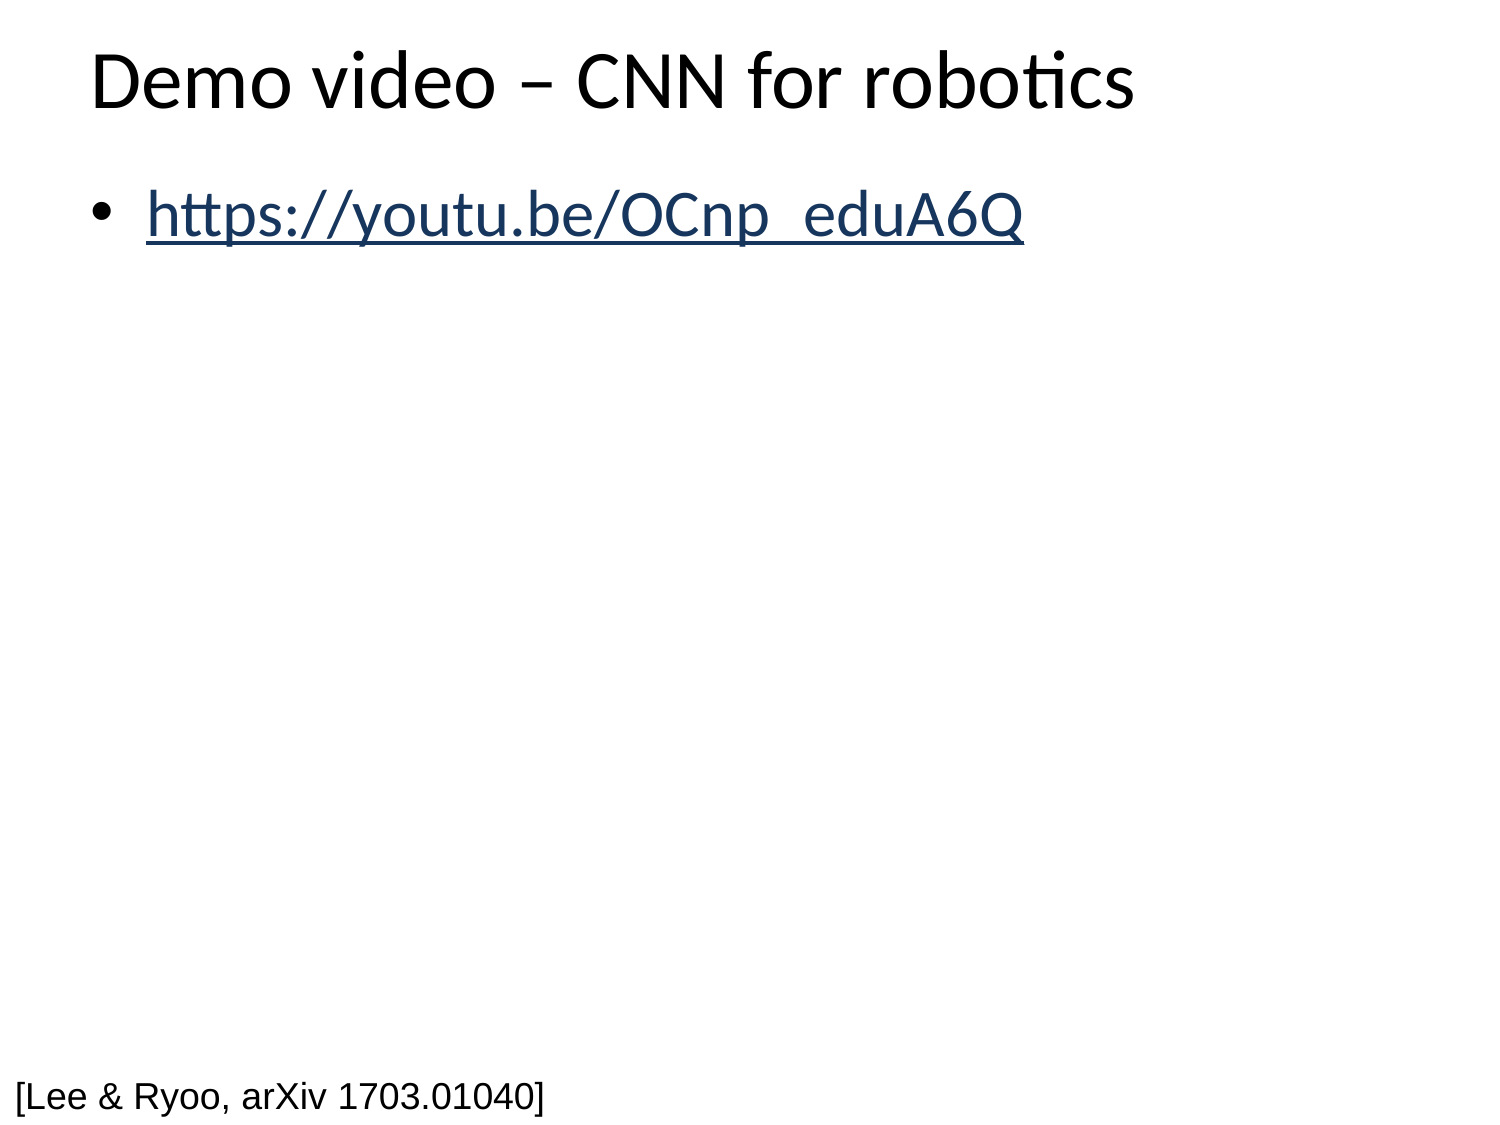

# Demo video – CNN for robotics
https://youtu.be/OCnp_eduA6Q

[Lee & Ryoo, arXiv 1703.01040]